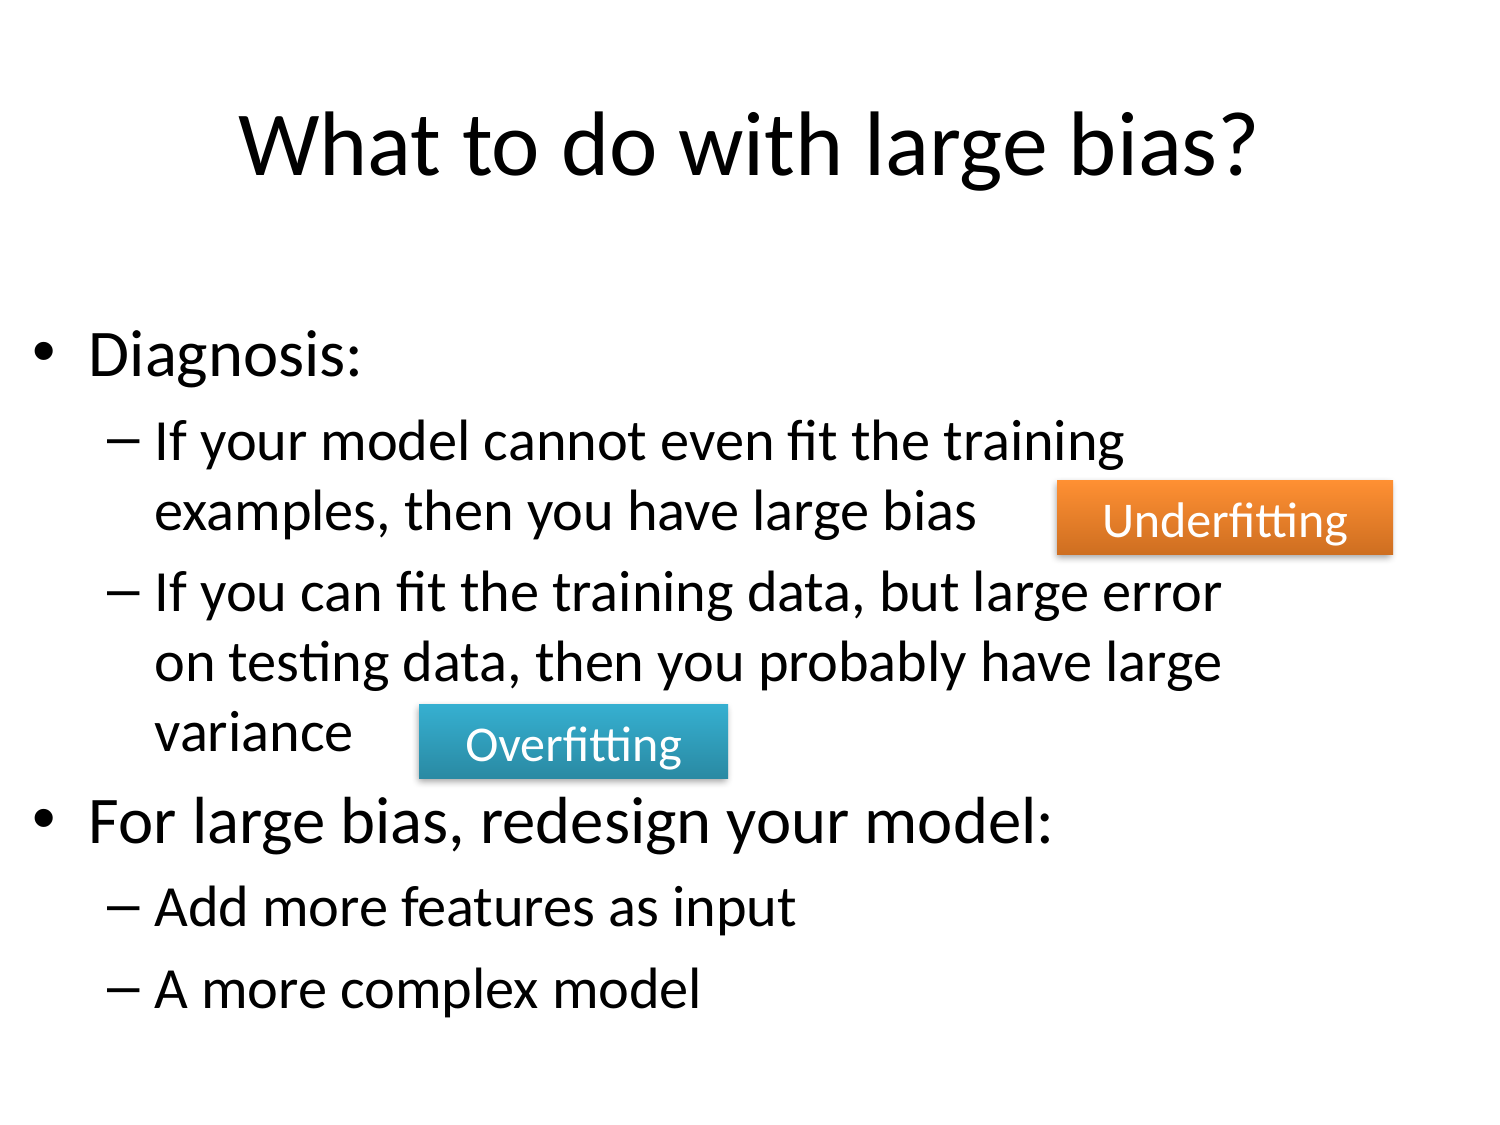

# What to do with large bias?
Diagnosis:
If your model cannot even fit the training examples, then you have large bias
If you can fit the training data, but large error on testing data, then you probably have large variance
For large bias, redesign your model:
Add more features as input
A more complex model

Underfitting
Overfitting